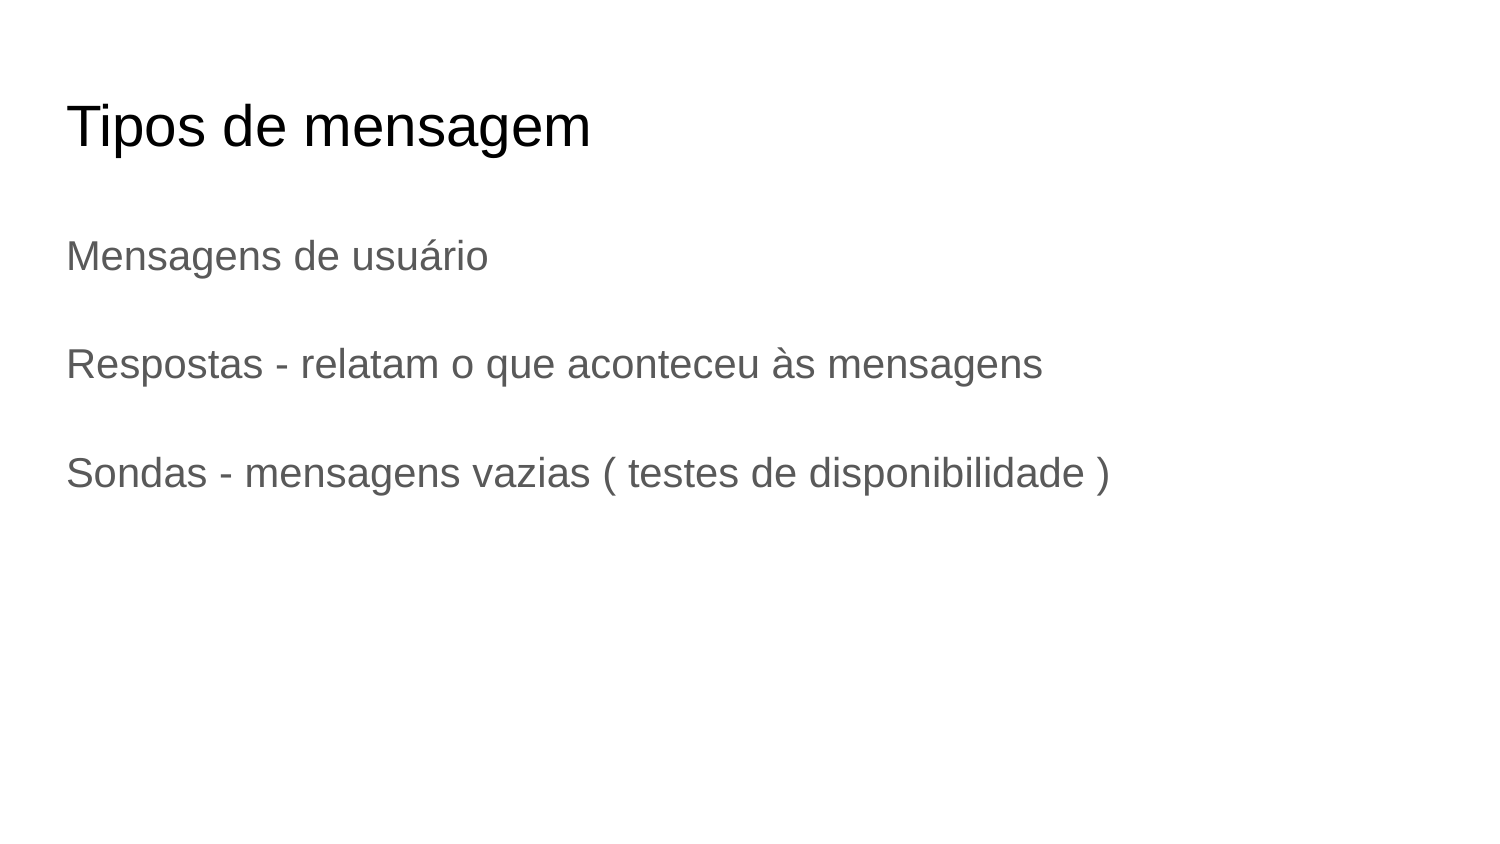

# Tipos de mensagem
Mensagens de usuário
Respostas - relatam o que aconteceu às mensagens
Sondas - mensagens vazias ( testes de disponibilidade )